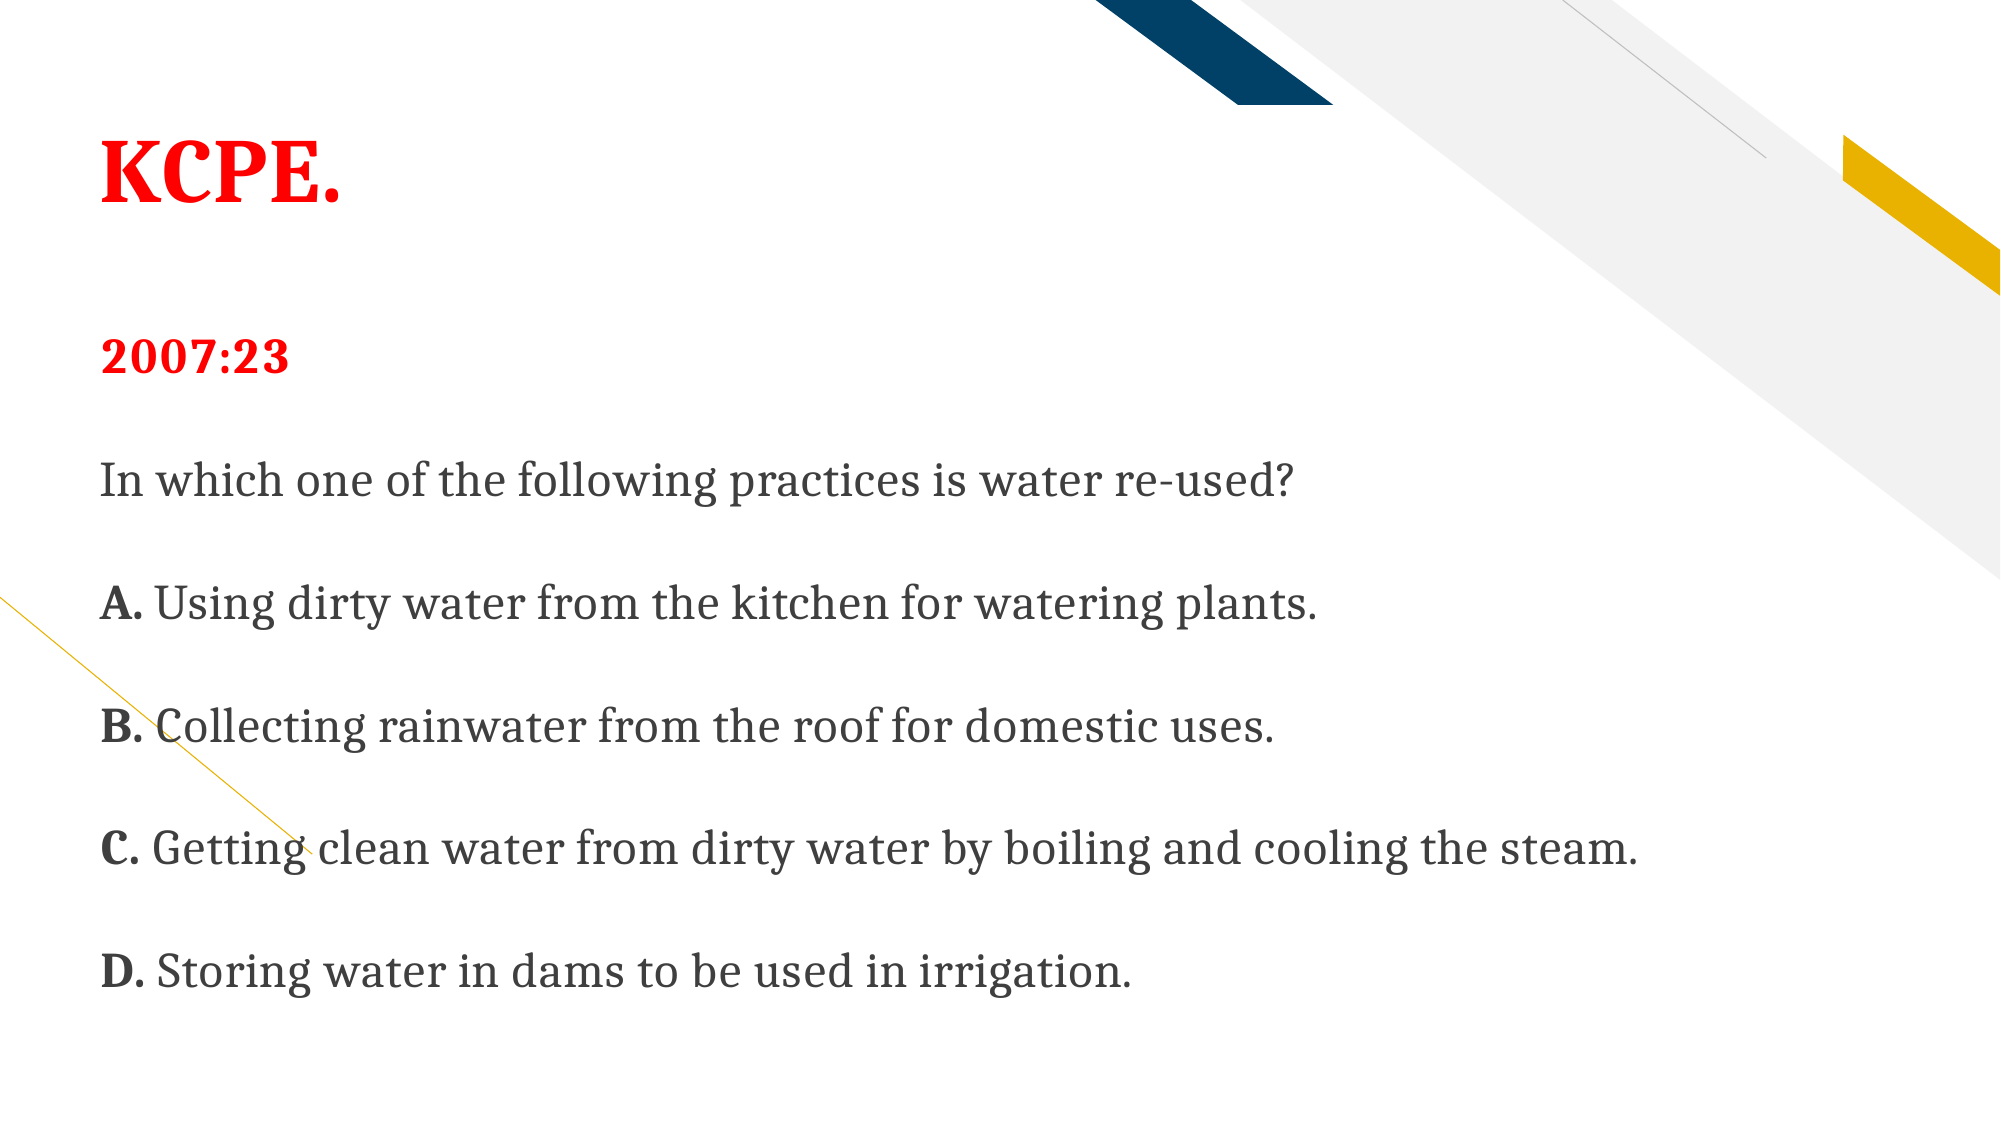

# KCPE.
2007:23
In which one of the following practices is water re-used?
A. Using dirty water from the kitchen for watering plants.
B. Collecting rainwater from the roof for domestic uses.
C. Getting clean water from dirty water by boiling and cooling the steam.
D. Storing water in dams to be used in irrigation.